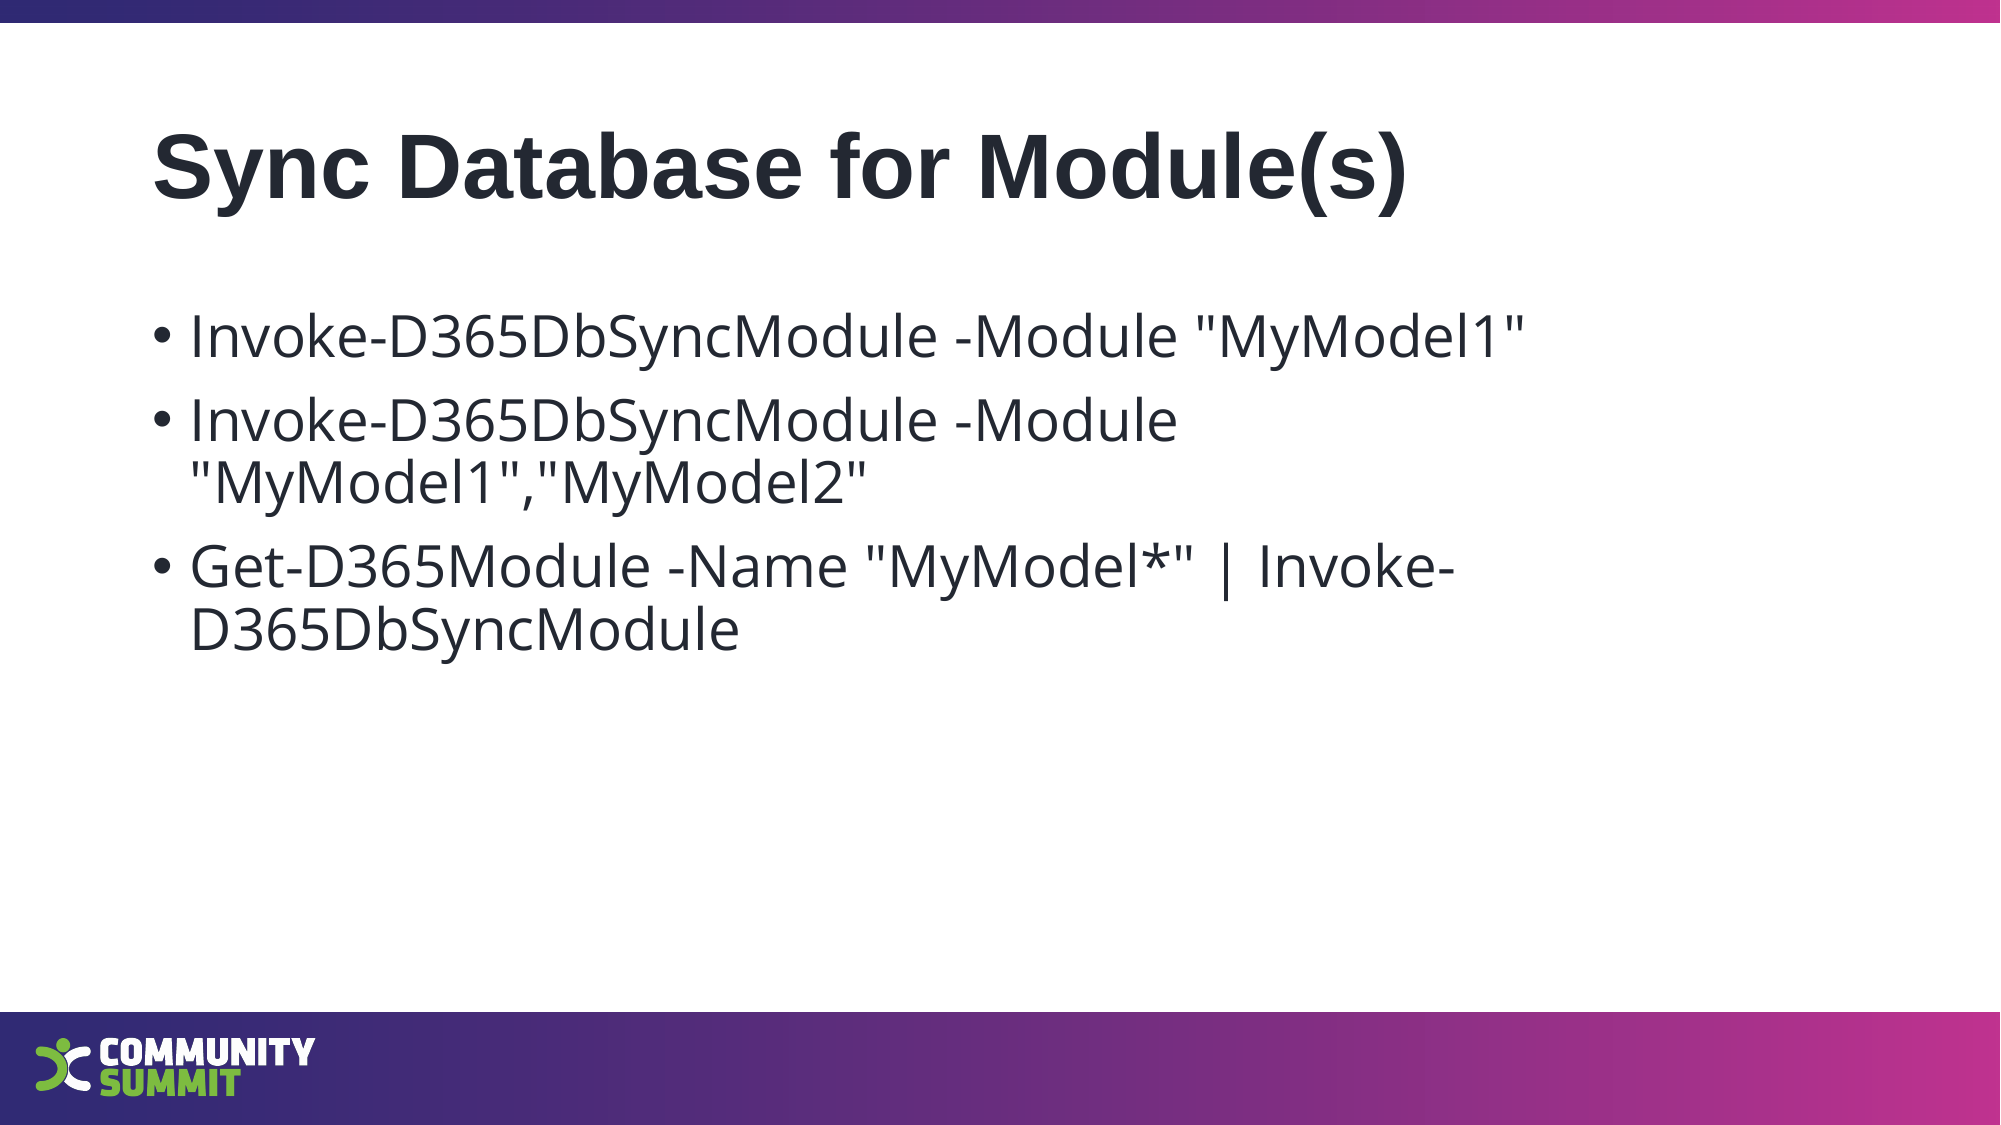

# Sync Database for Module(s)
Invoke-D365DbSyncModule -Module "MyModel1"
Invoke-D365DbSyncModule -Module "MyModel1","MyModel2"
Get-D365Module -Name "MyModel*" | Invoke-D365DbSyncModule